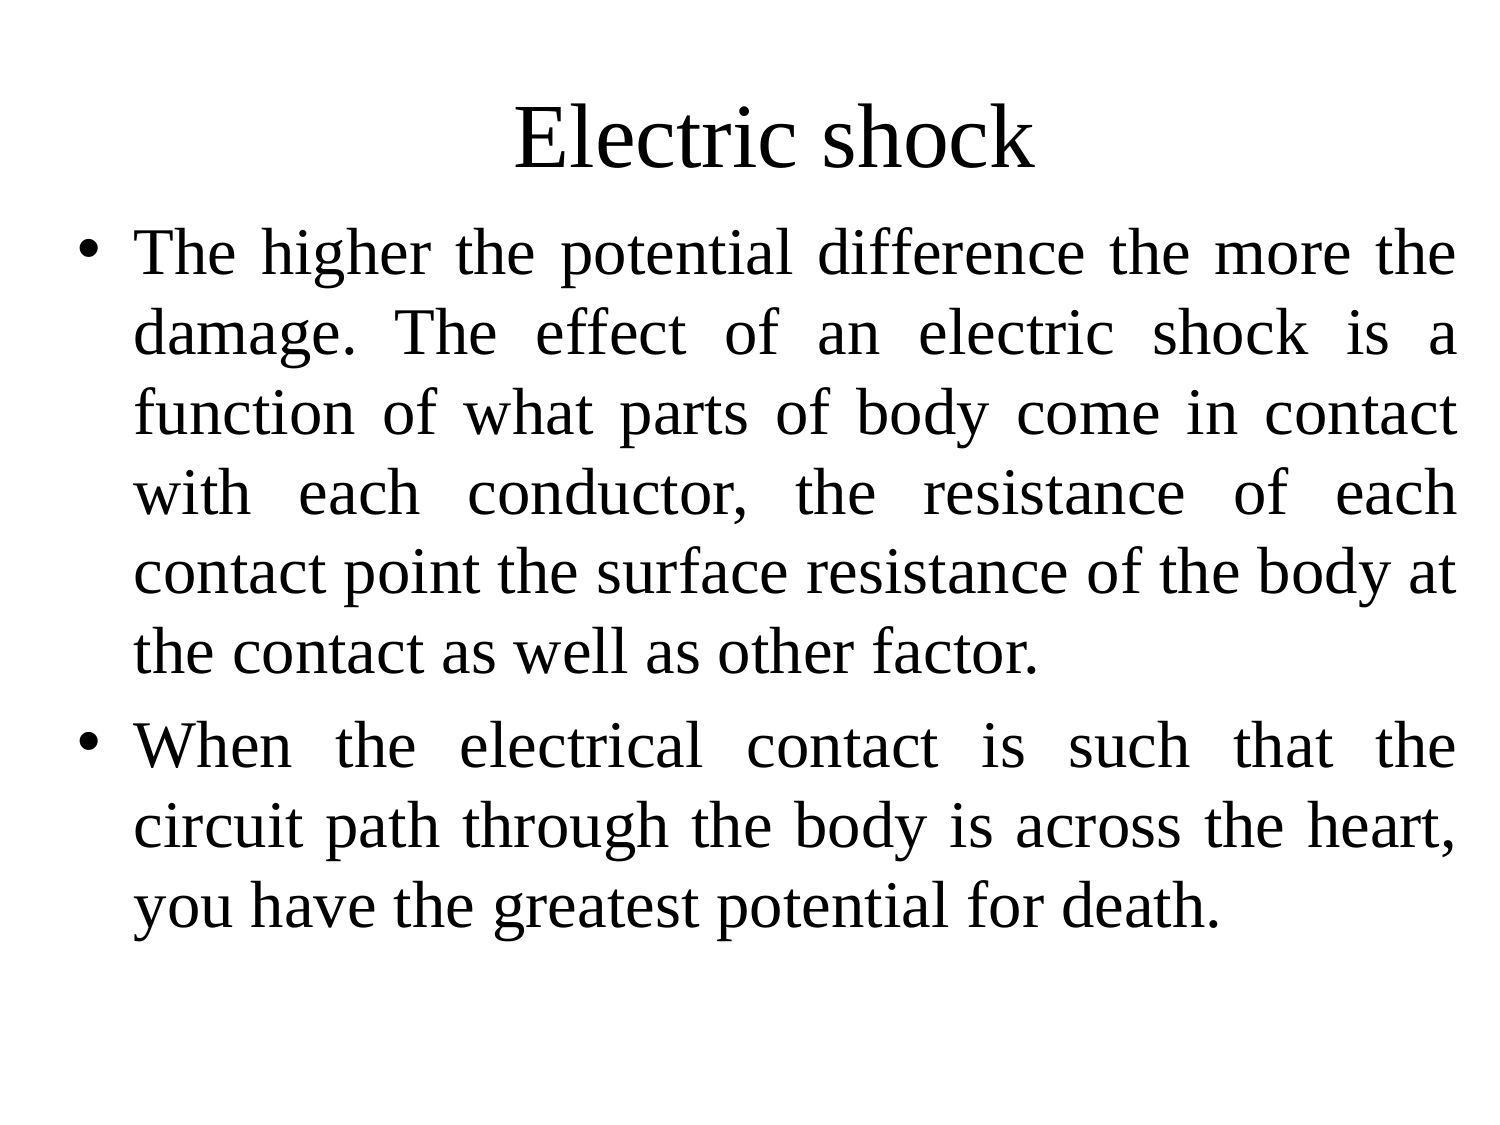

Electric shock
The higher the potential difference the more the damage. The effect of an electric shock is a function of what parts of body come in contact with each conductor, the resistance of each contact point the surface resistance of the body at the contact as well as other factor.
When the electrical contact is such that the circuit path through the body is across the heart, you have the greatest potential for death.